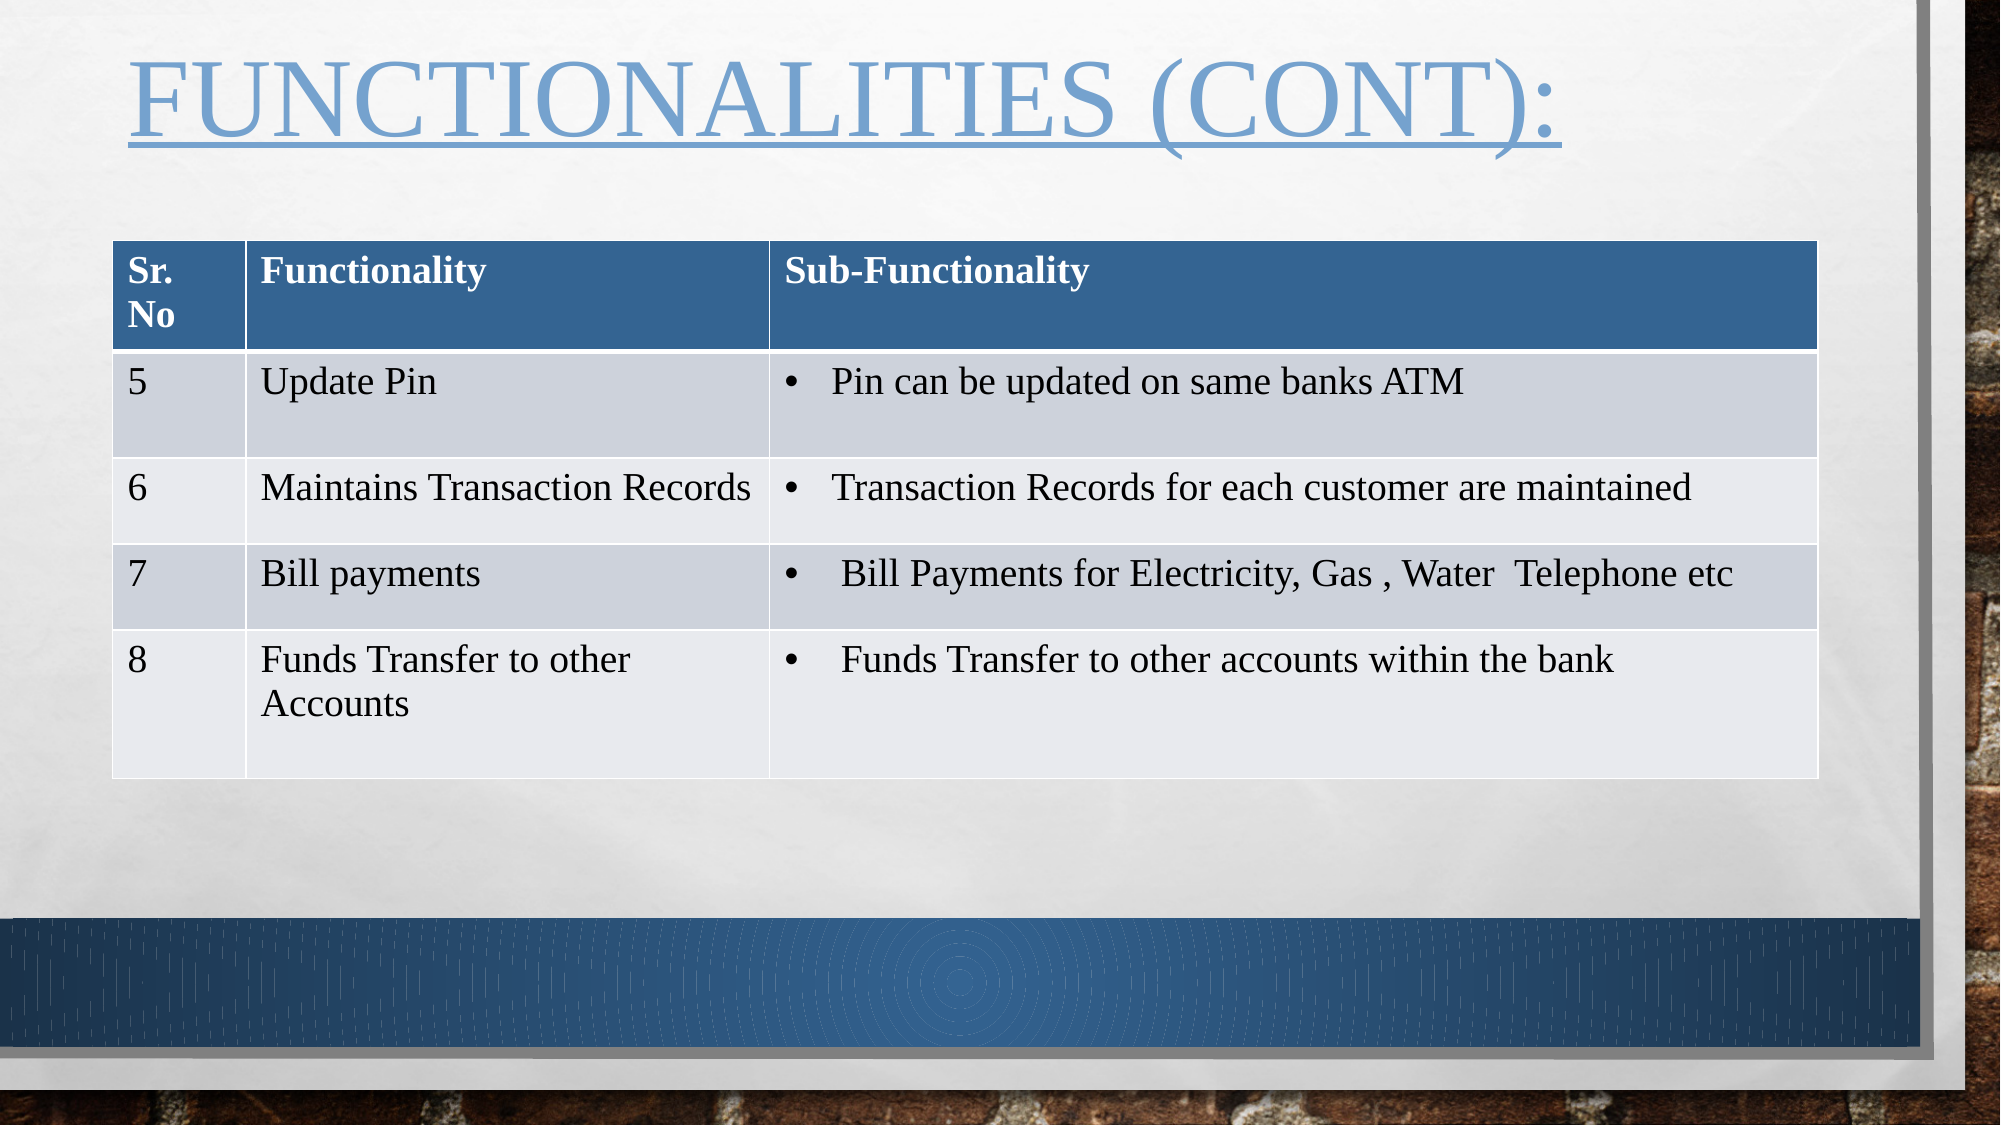

# Functionalities (Cont):
| Sr. No | Functionality | Sub-Functionality |
| --- | --- | --- |
| 5 | Update Pin | Pin can be updated on same banks ATM |
| 6 | Maintains Transaction Records | Transaction Records for each customer are maintained |
| 7 | Bill payments | Bill Payments for Electricity, Gas , Water Telephone etc |
| 8 | Funds Transfer to other Accounts | Funds Transfer to other accounts within the bank |